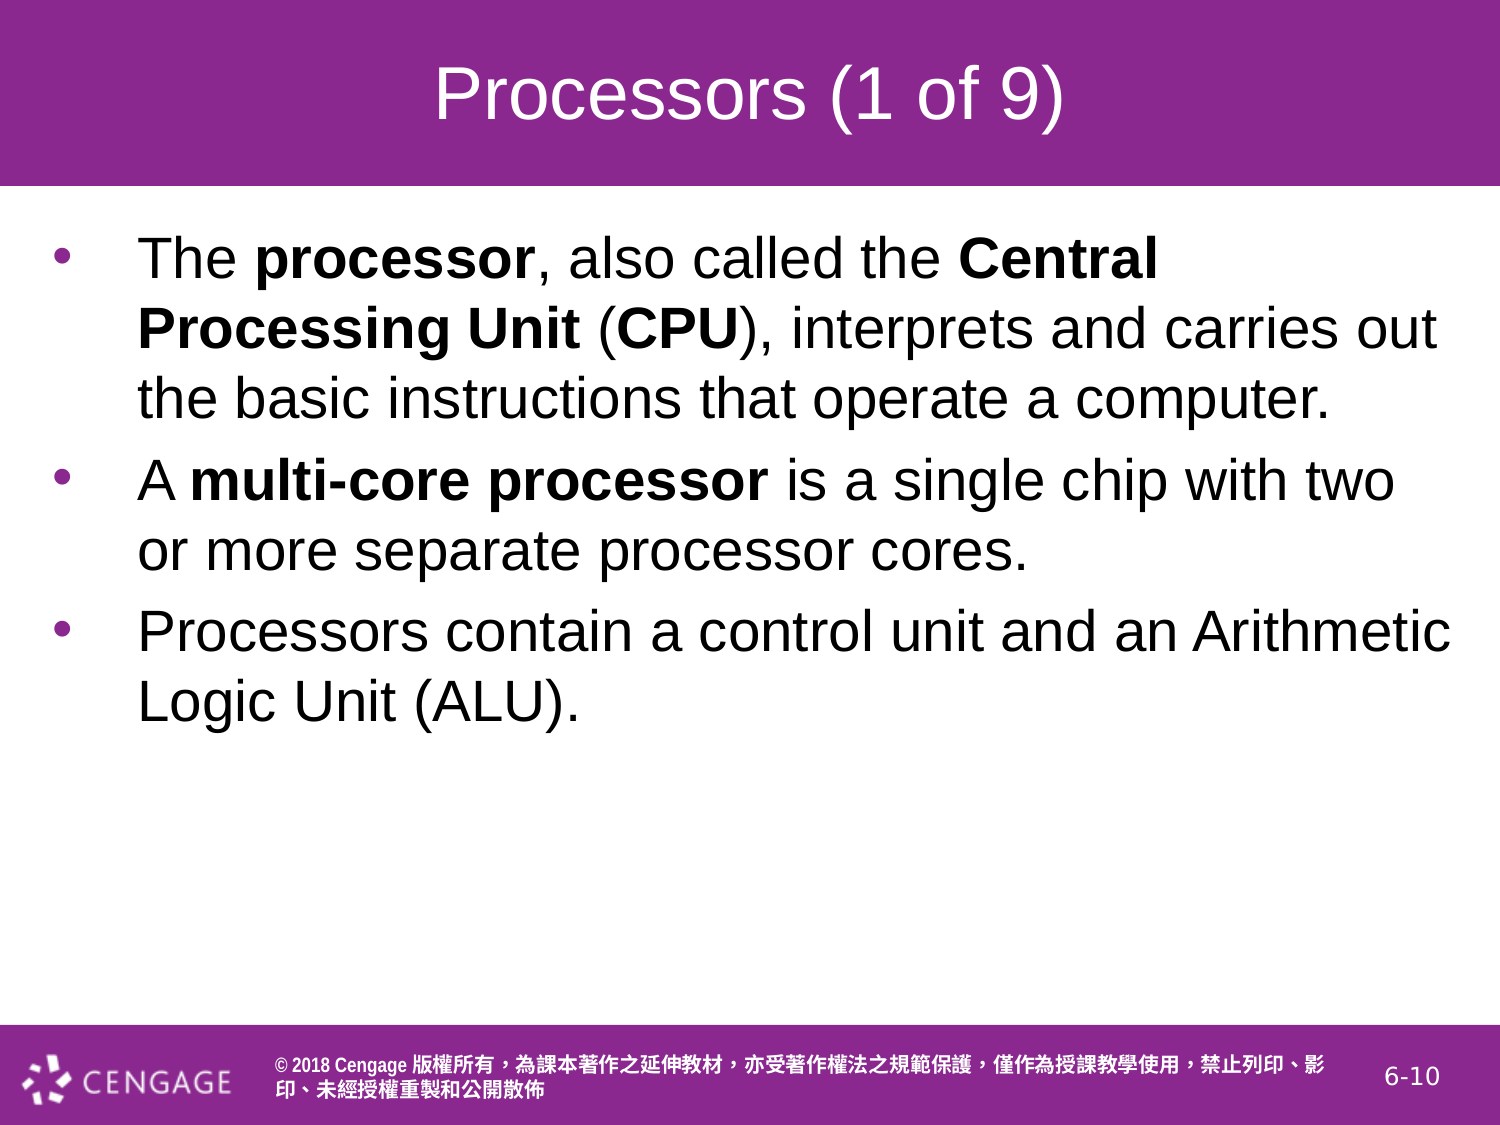

# Processors (1 of 9)
The processor, also called the Central Processing Unit (CPU), interprets and carries out the basic instructions that operate a computer.
A multi-core processor is a single chip with two or more separate processor cores.
Processors contain a control unit and an Arithmetic Logic Unit (ALU).